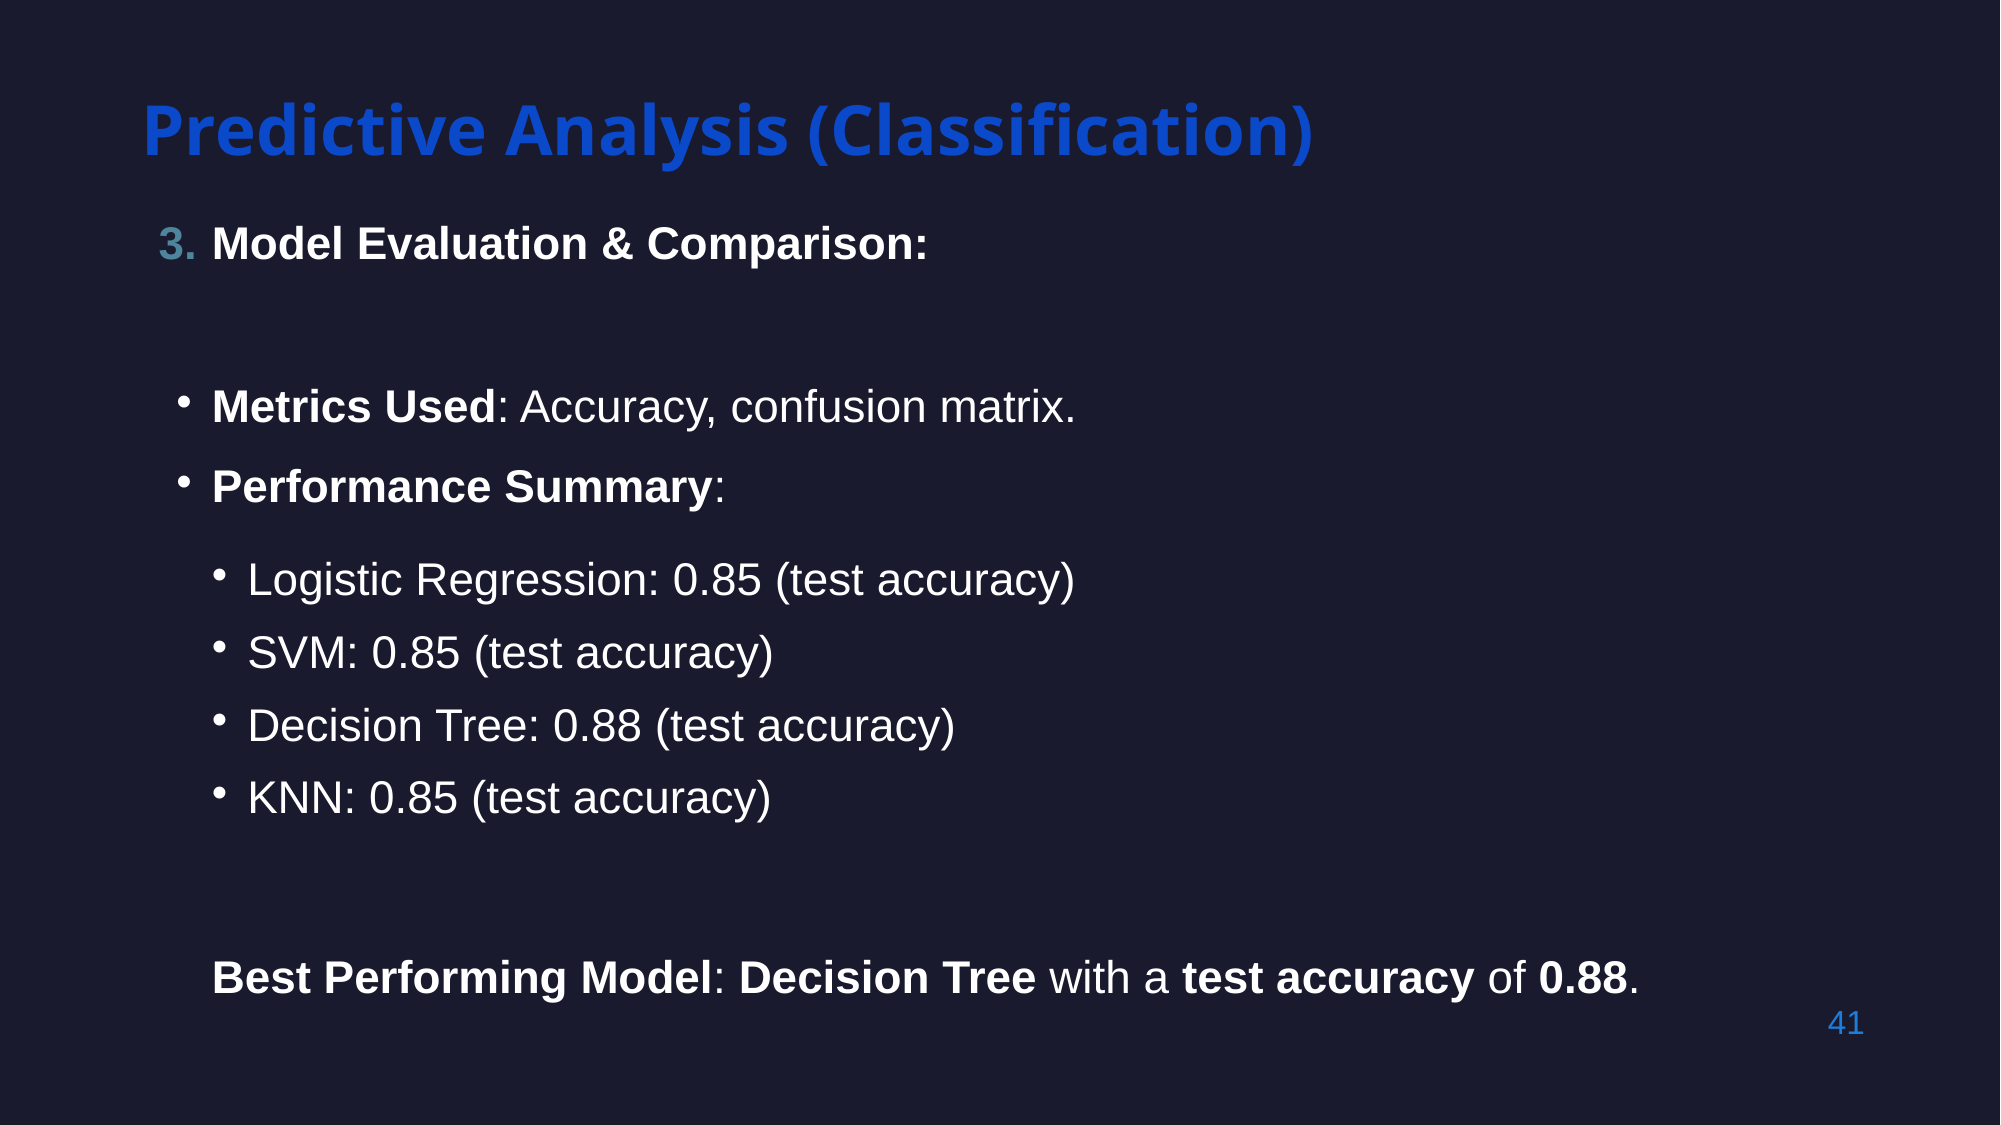

Predictive Analysis (Classification)
# Model Evaluation & Comparison:

Metrics Used: Accuracy, confusion matrix.
Performance Summary:
Logistic Regression: 0.85 (test accuracy)
SVM: 0.85 (test accuracy)
Decision Tree: 0.88 (test accuracy)
KNN: 0.85 (test accuracy)

Best Performing Model: Decision Tree with a test accuracy of 0.88.
41